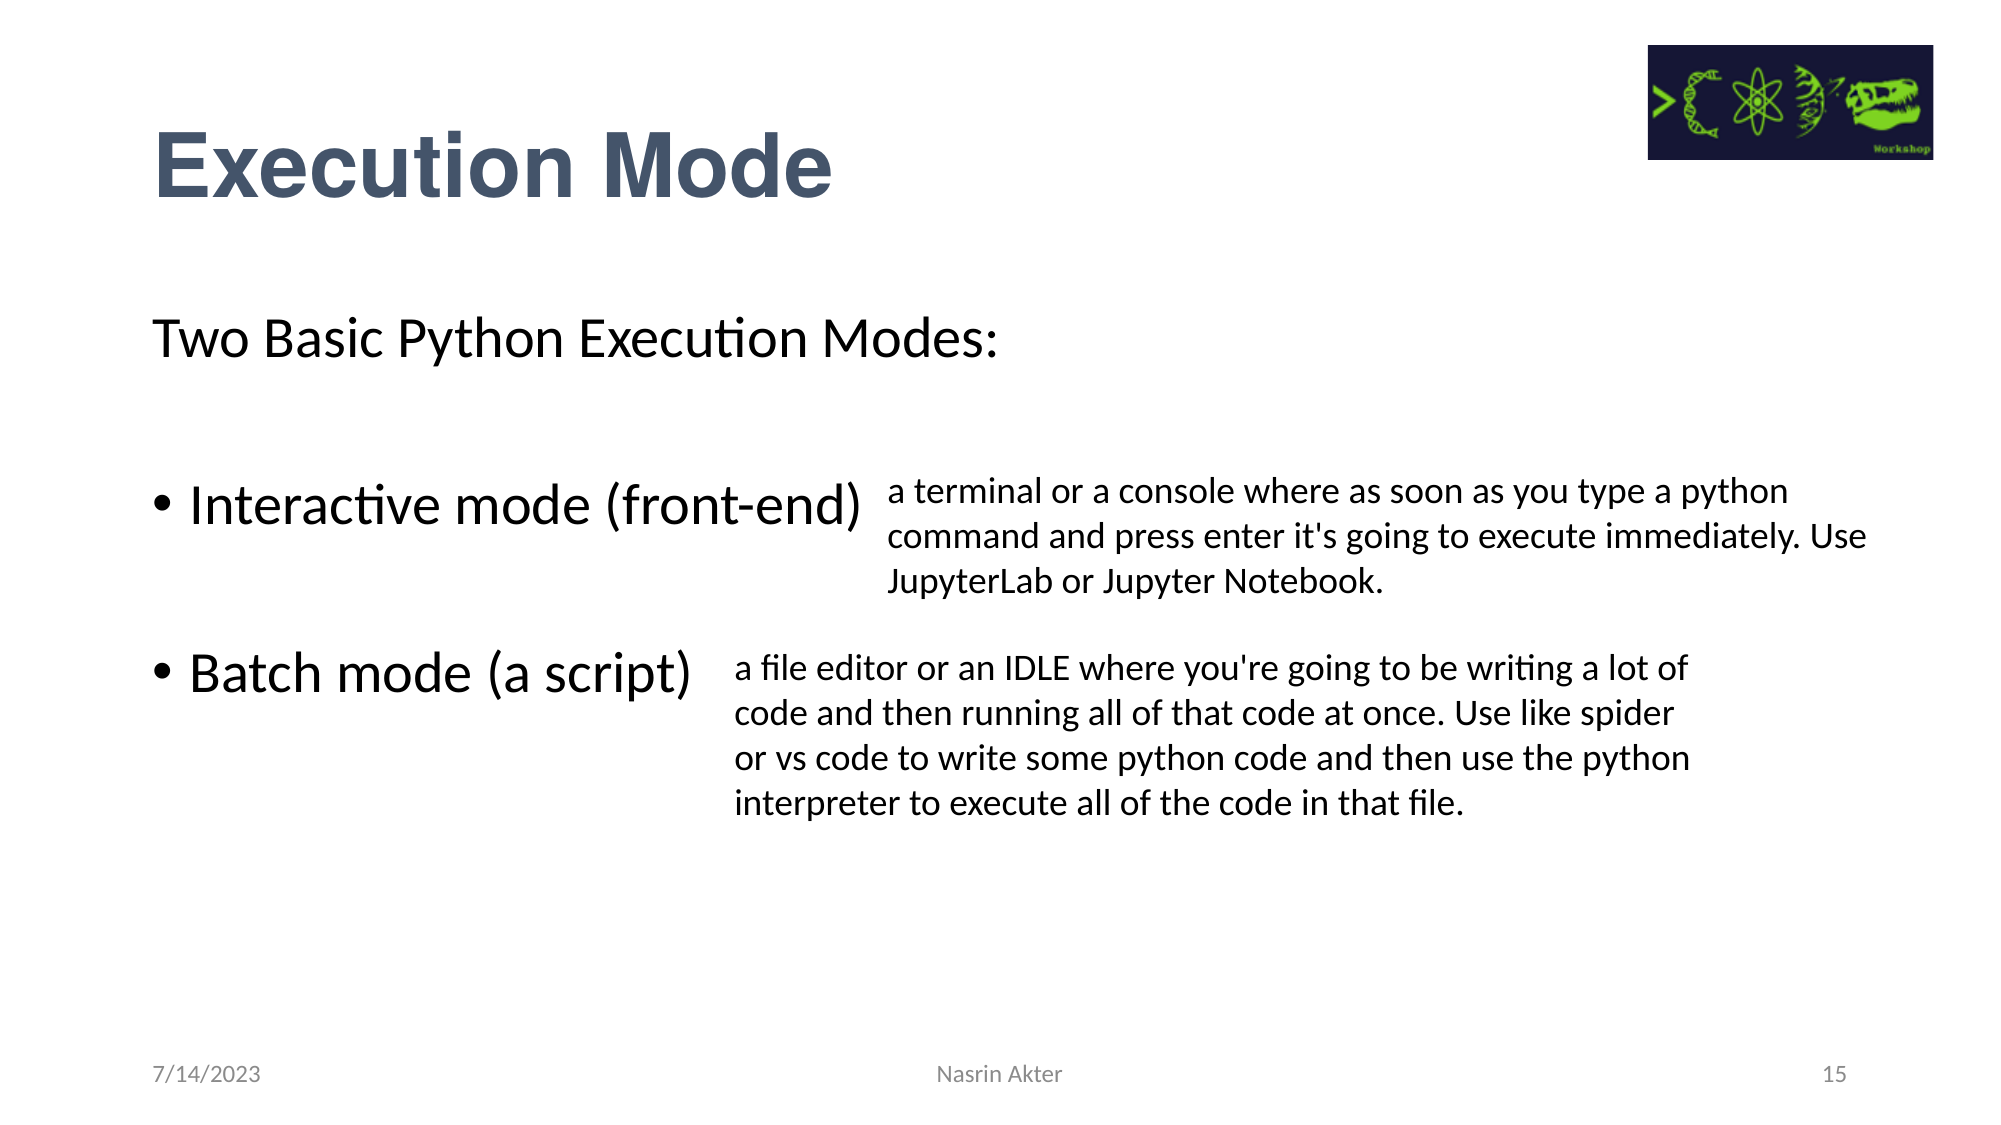

Execution Mode
Two Basic Python Execution Modes:

Interactive mode (front-end)

Batch mode (a script)
a terminal or a console where as soon as you type a python command and press enter it's going to execute immediately. Use JupyterLab or Jupyter Notebook.
a file editor or an IDLE where you're going to be writing a lot of code and then running all of that code at once. Use like spider or vs code to write some python code and then use the python interpreter to execute all of the code in that file.
7/14/2023
Nasrin Akter
15